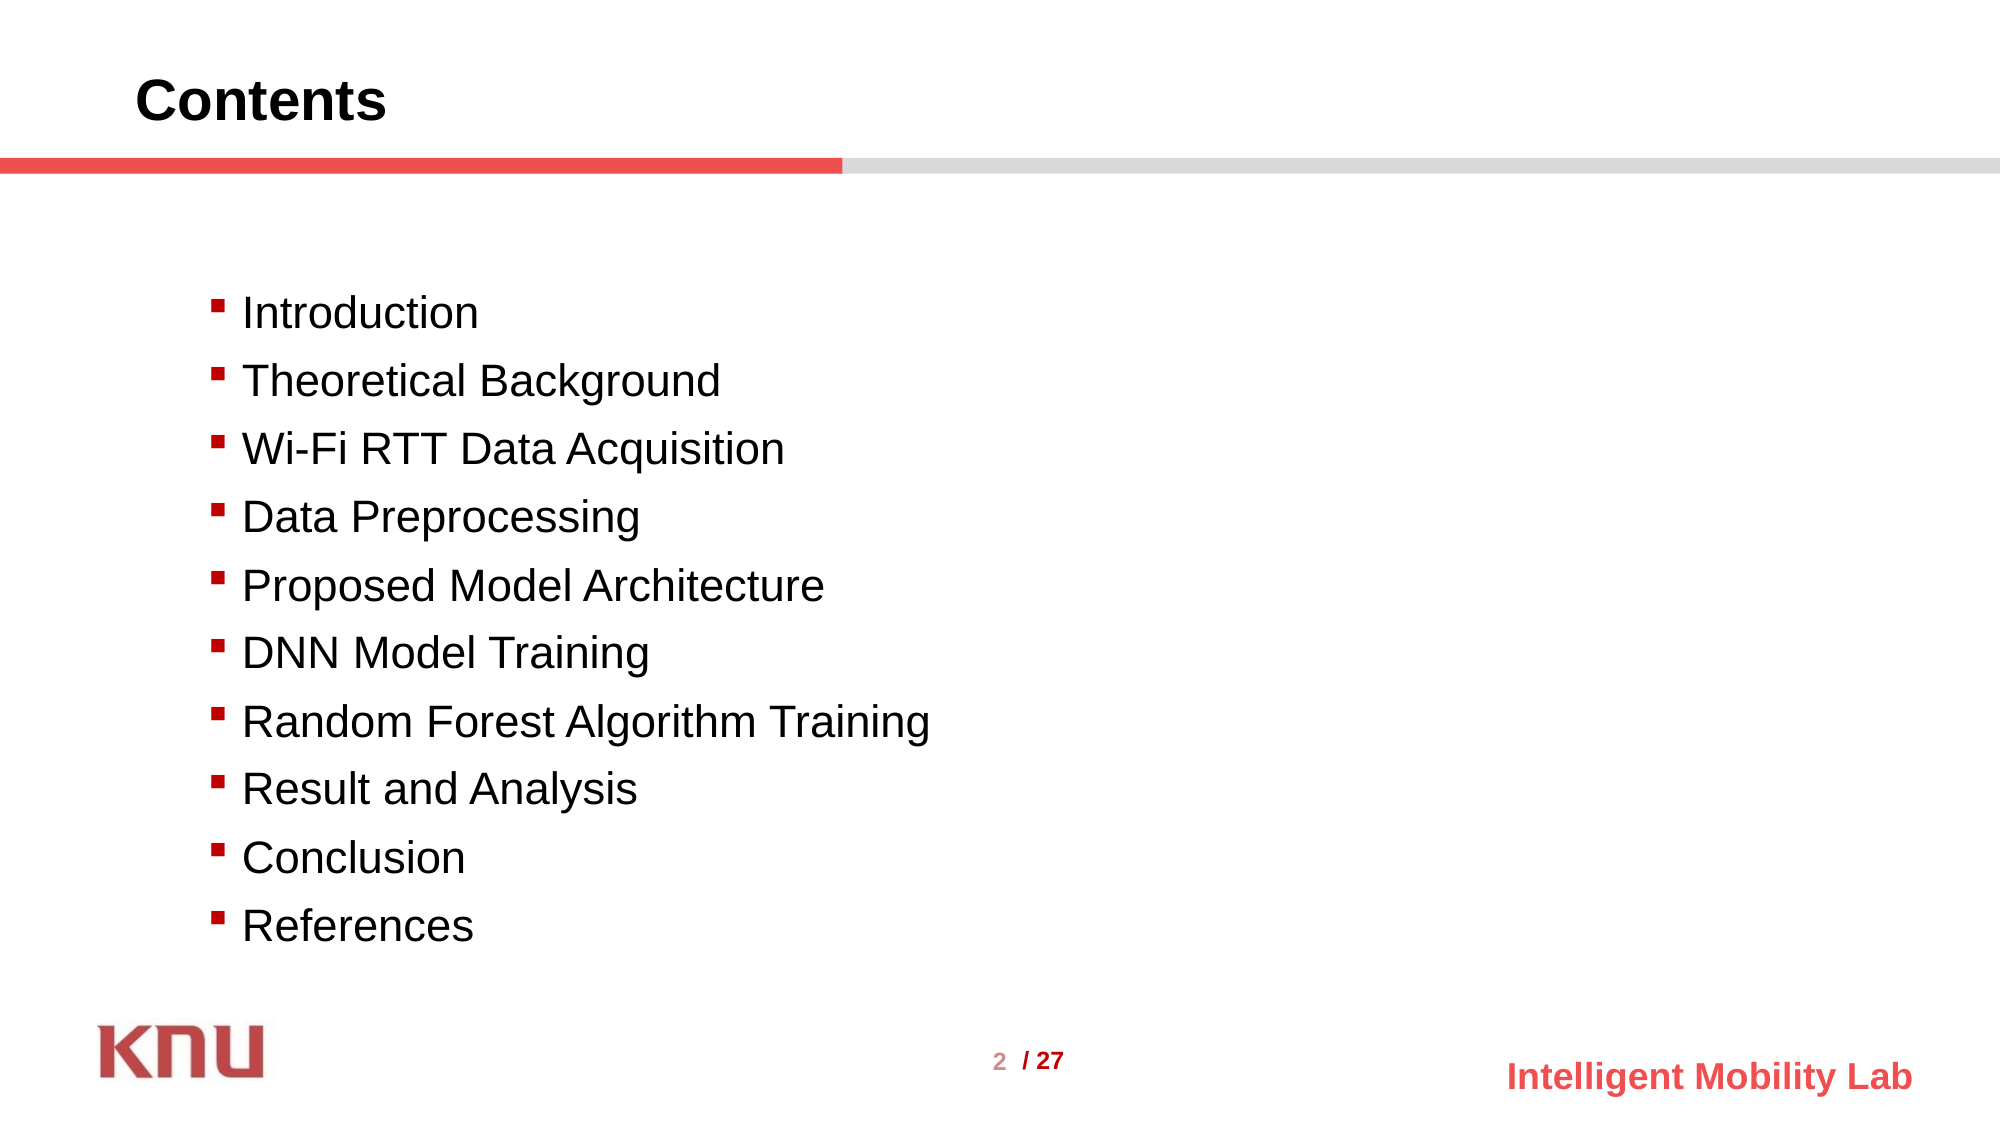

Contents

Introduction
Theoretical Background
Wi-Fi RTT Data Acquisition
Data Preprocessing
Proposed Model Architecture
DNN Model Training
Random Forest Algorithm Training
Result and Analysis
Conclusion
References

2